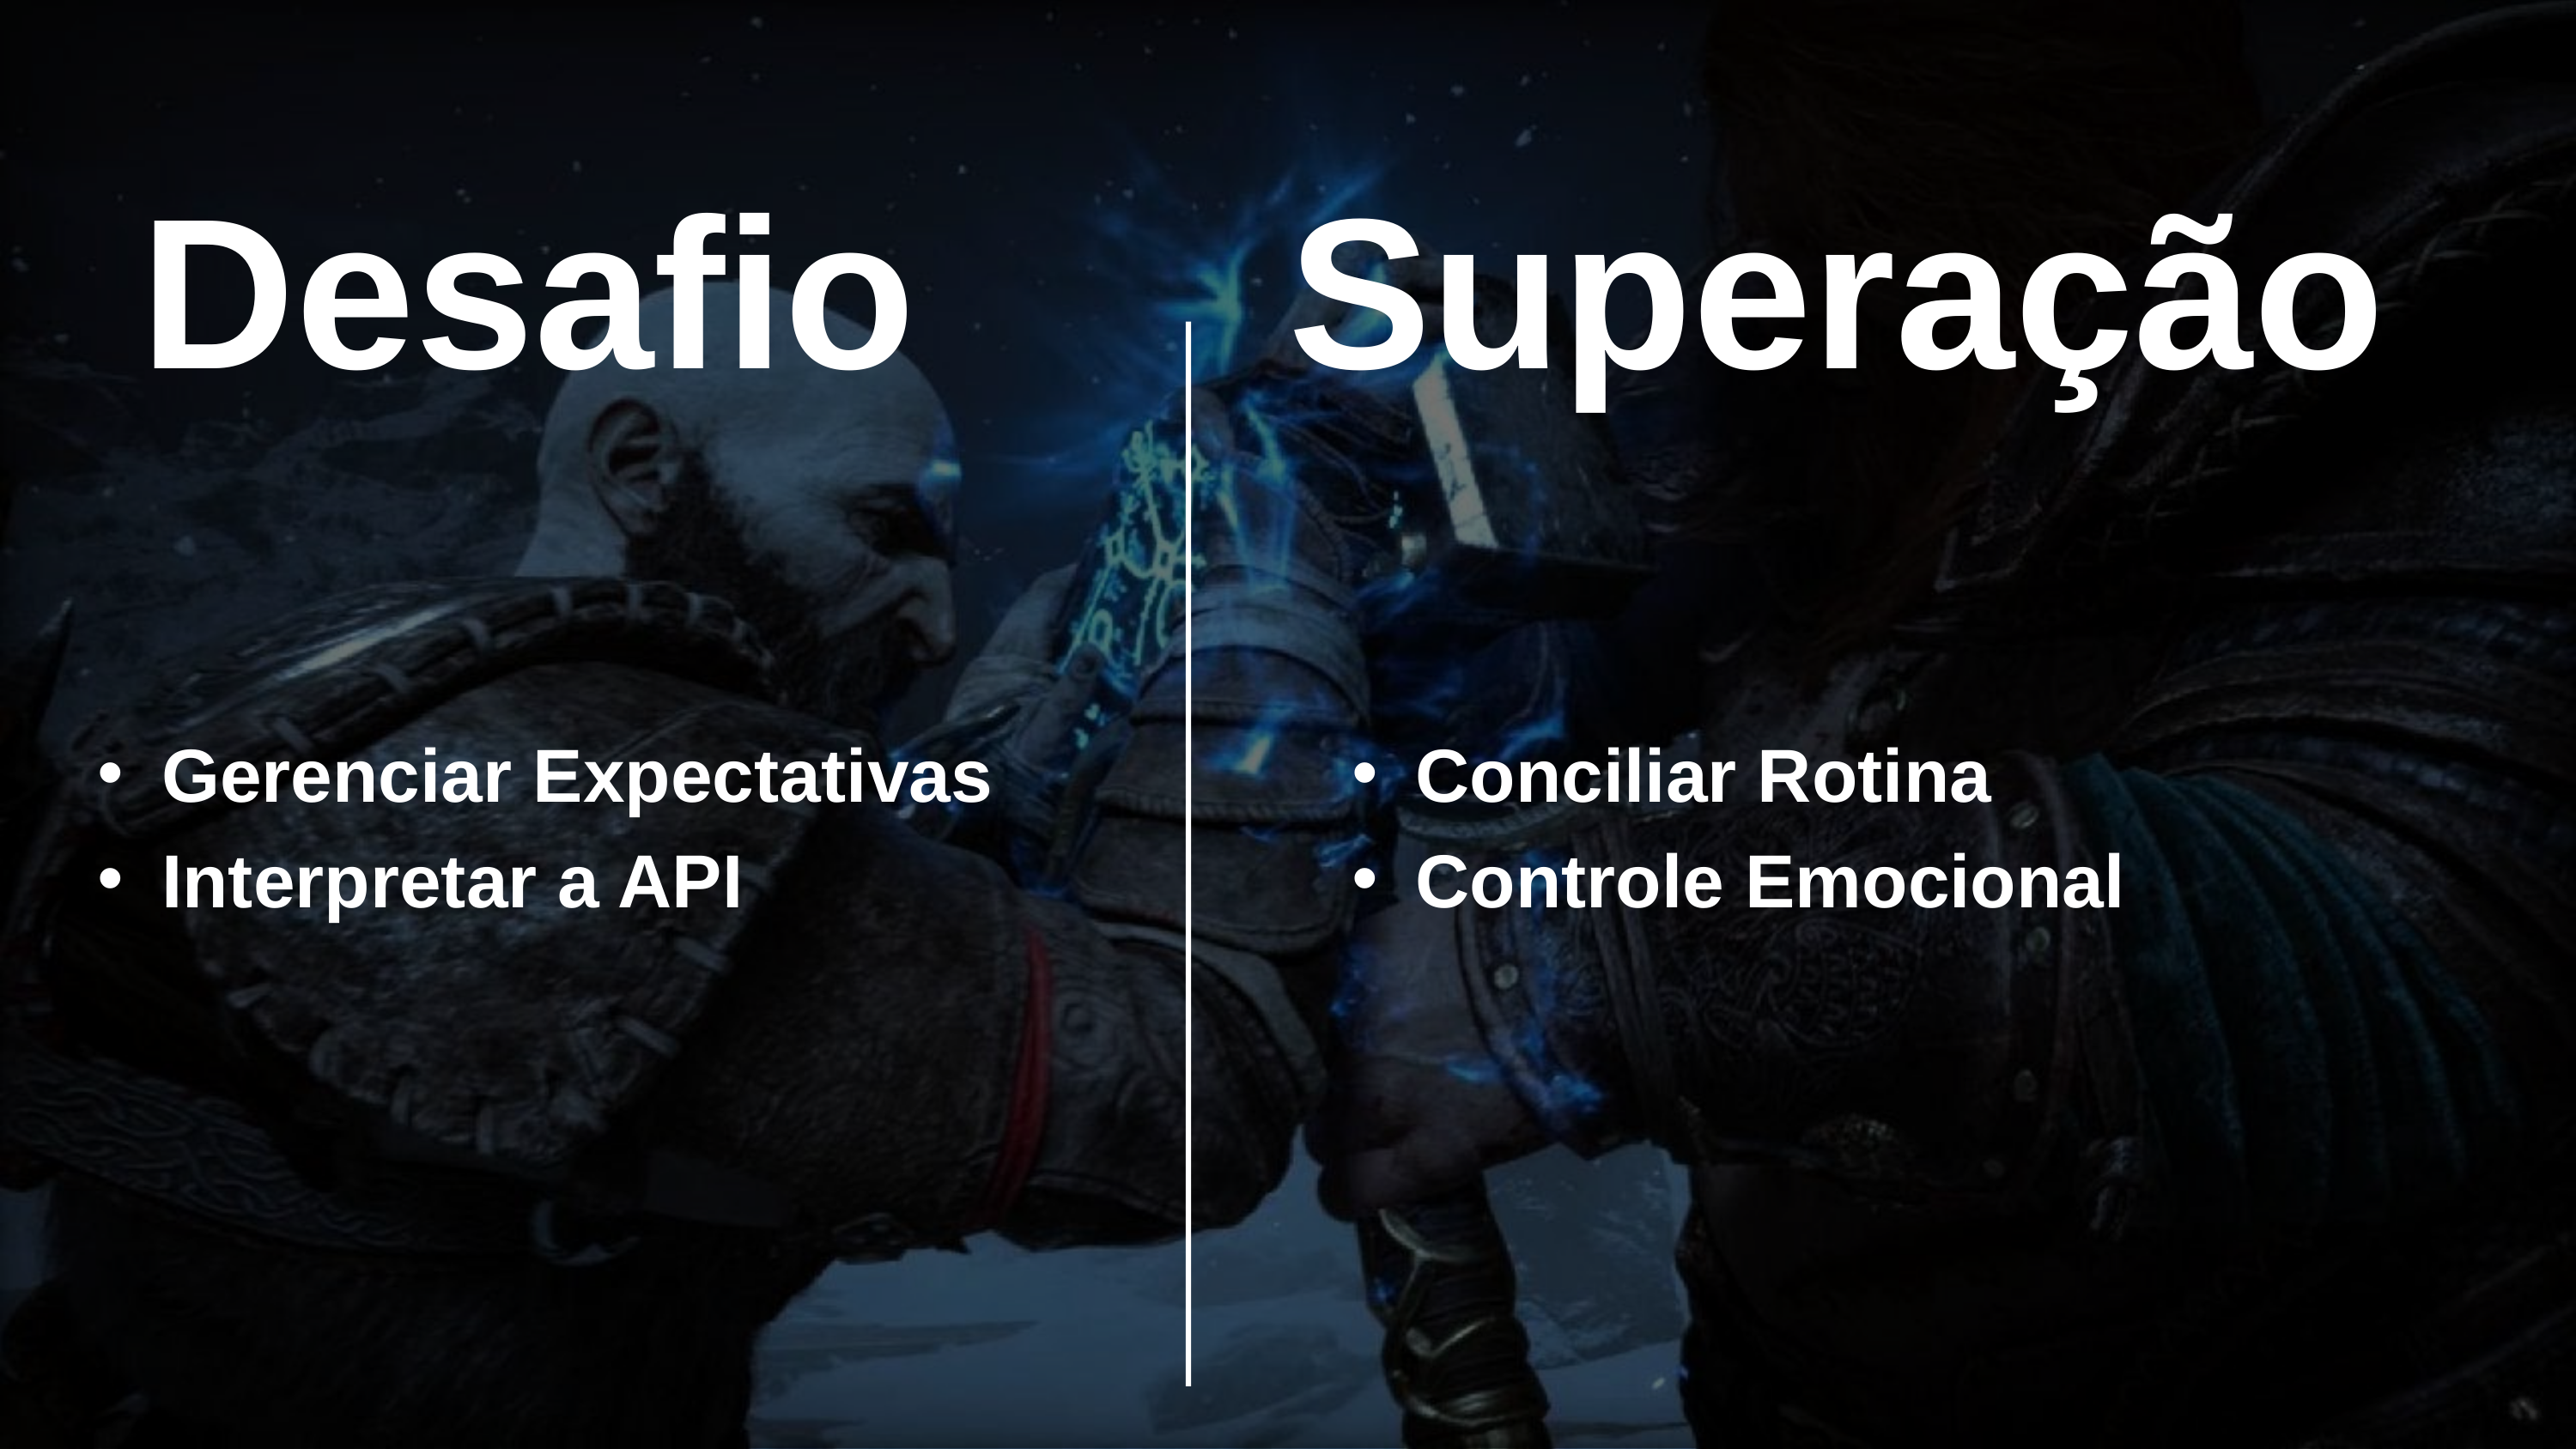

Desafio
Superação

Gerenciar Expectativas
Interpretar a API
Conciliar Rotina
Controle Emocional